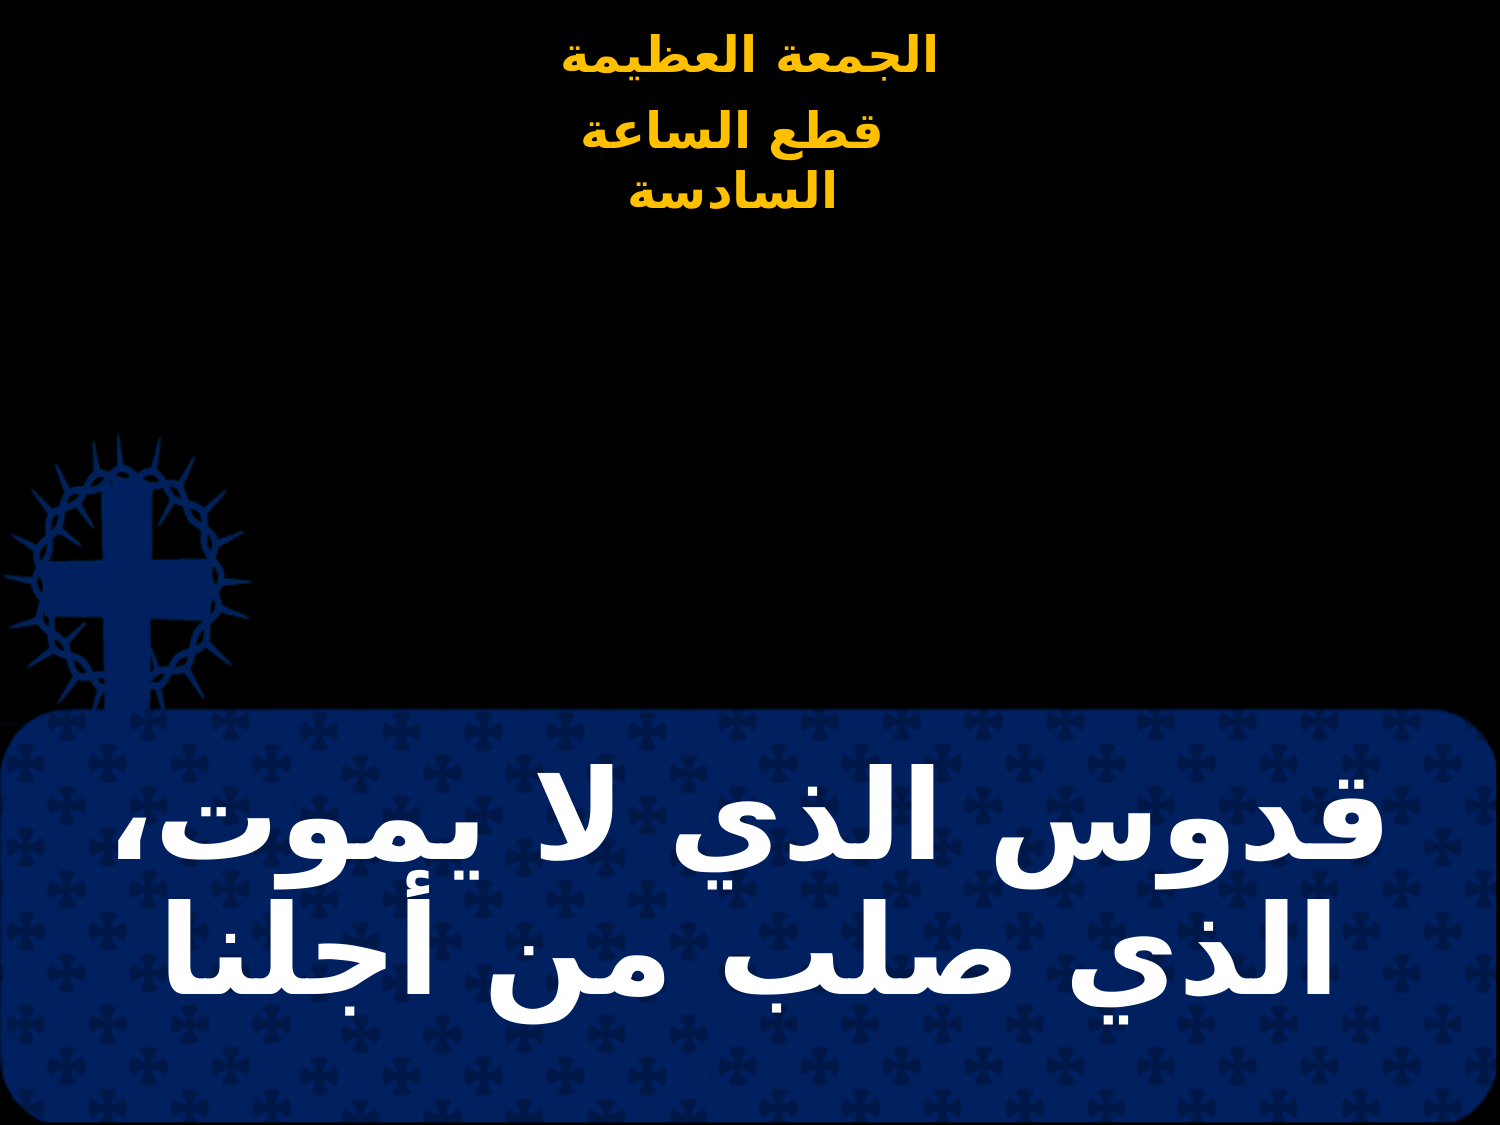

# قدوس الذي لا يموت، الذي صلب من أجلنا